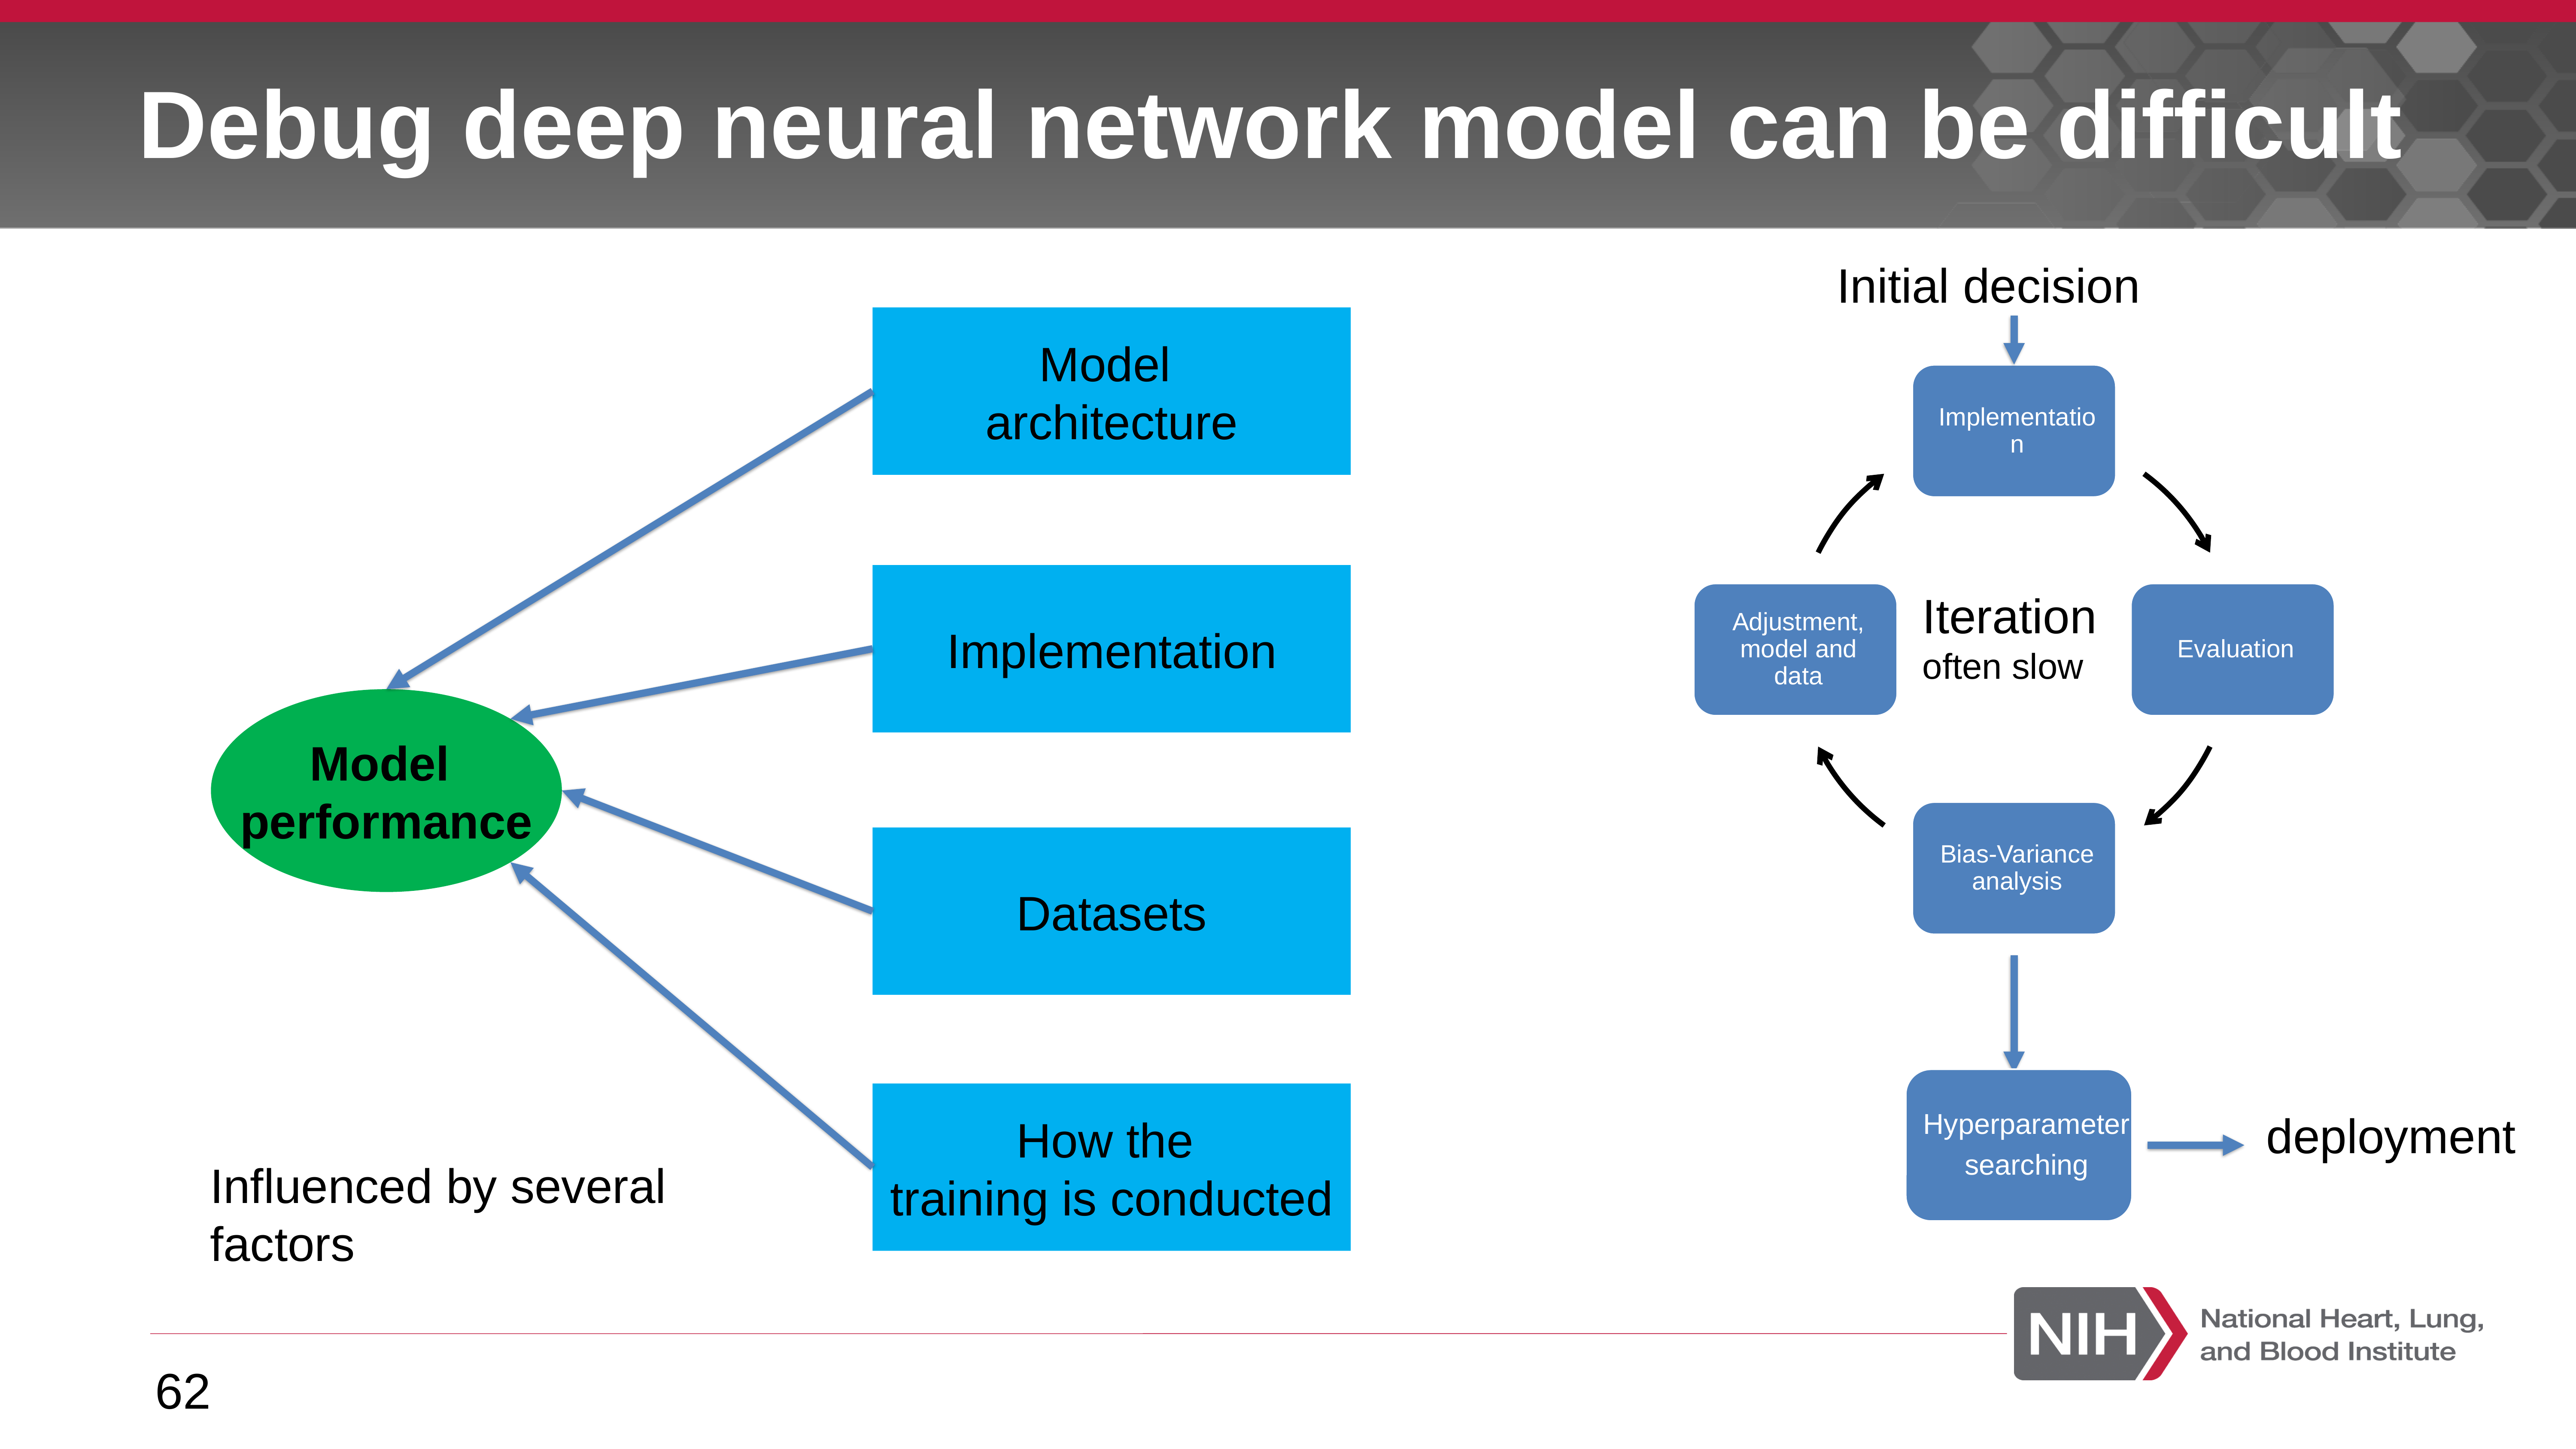

# Debug deep neural network model can be difficult
Initial decision
Model
architecture
Implementation
Evaluation
Bias-Variance analysis
Adjustment, model and data
Implementation
Iteration
often slow
Model
performance
Datasets

Hyperparameter
searching
How the
training is conducted
deployment
Influenced by several factors
62